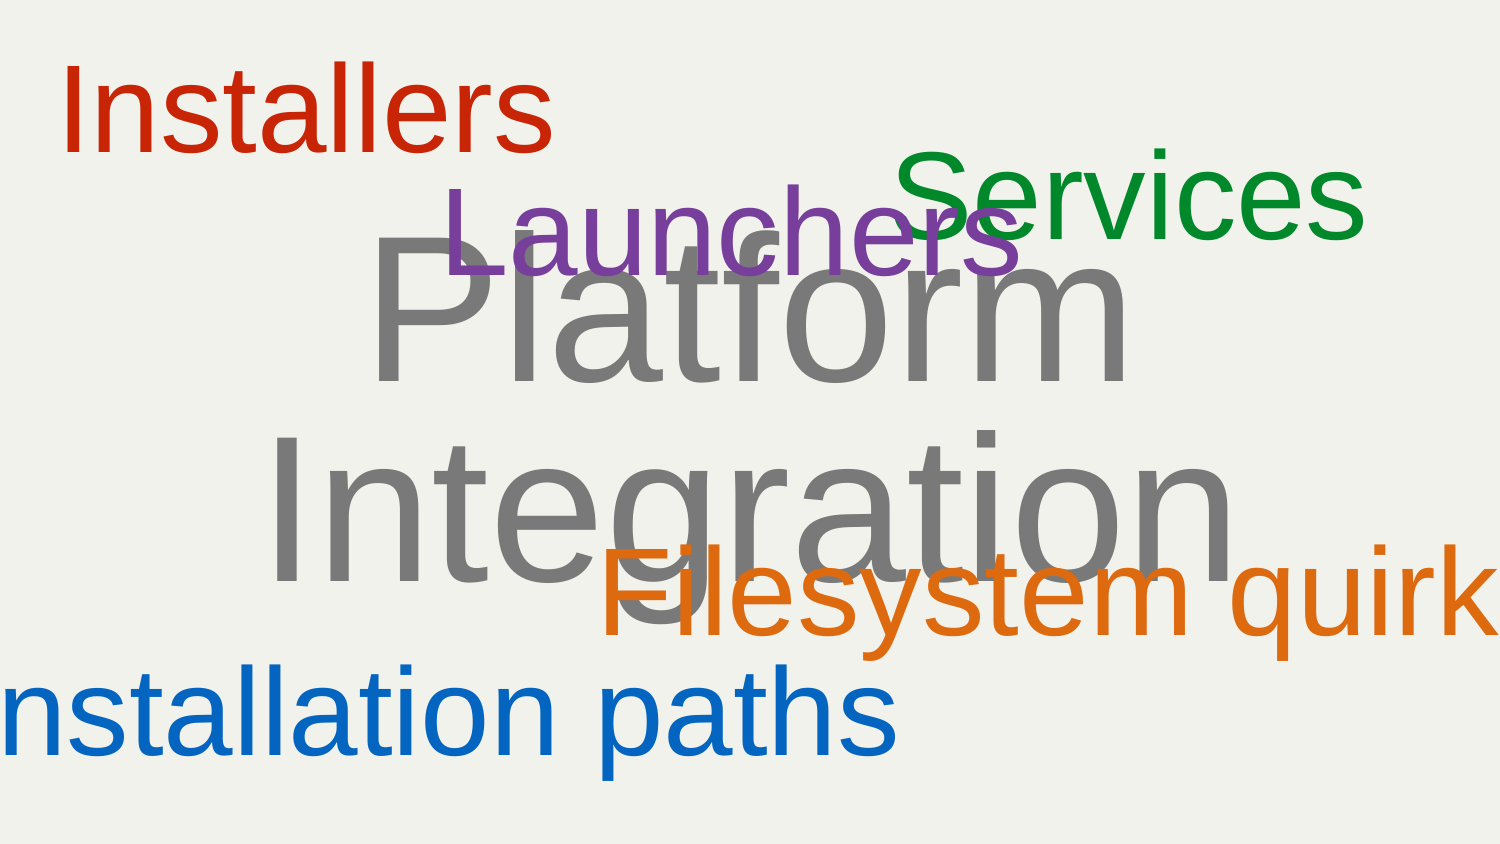

Installers
Services
Launchers
Platform Integration
Filesystem quirks
Installation paths